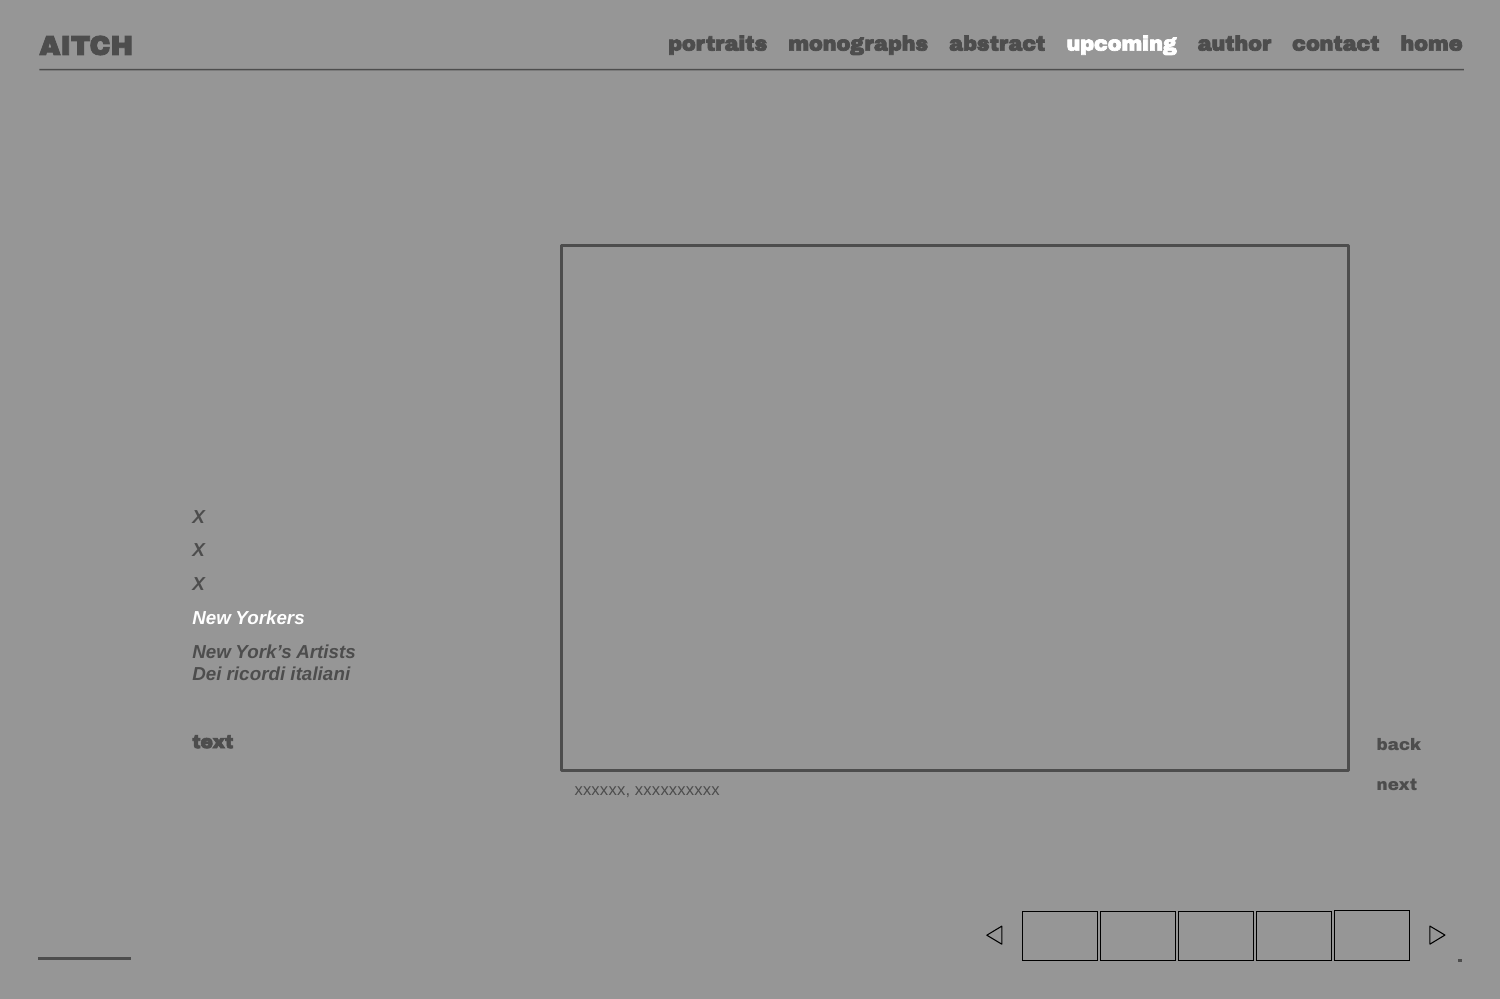

AITCH
portraits   monographs   abstract   upcoming   author   contact   home

X
X
X
New Yorkers
New York’s Artists
Dei ricordi italiani

text

back

next
xxxxxx, xxxxxxxxxx